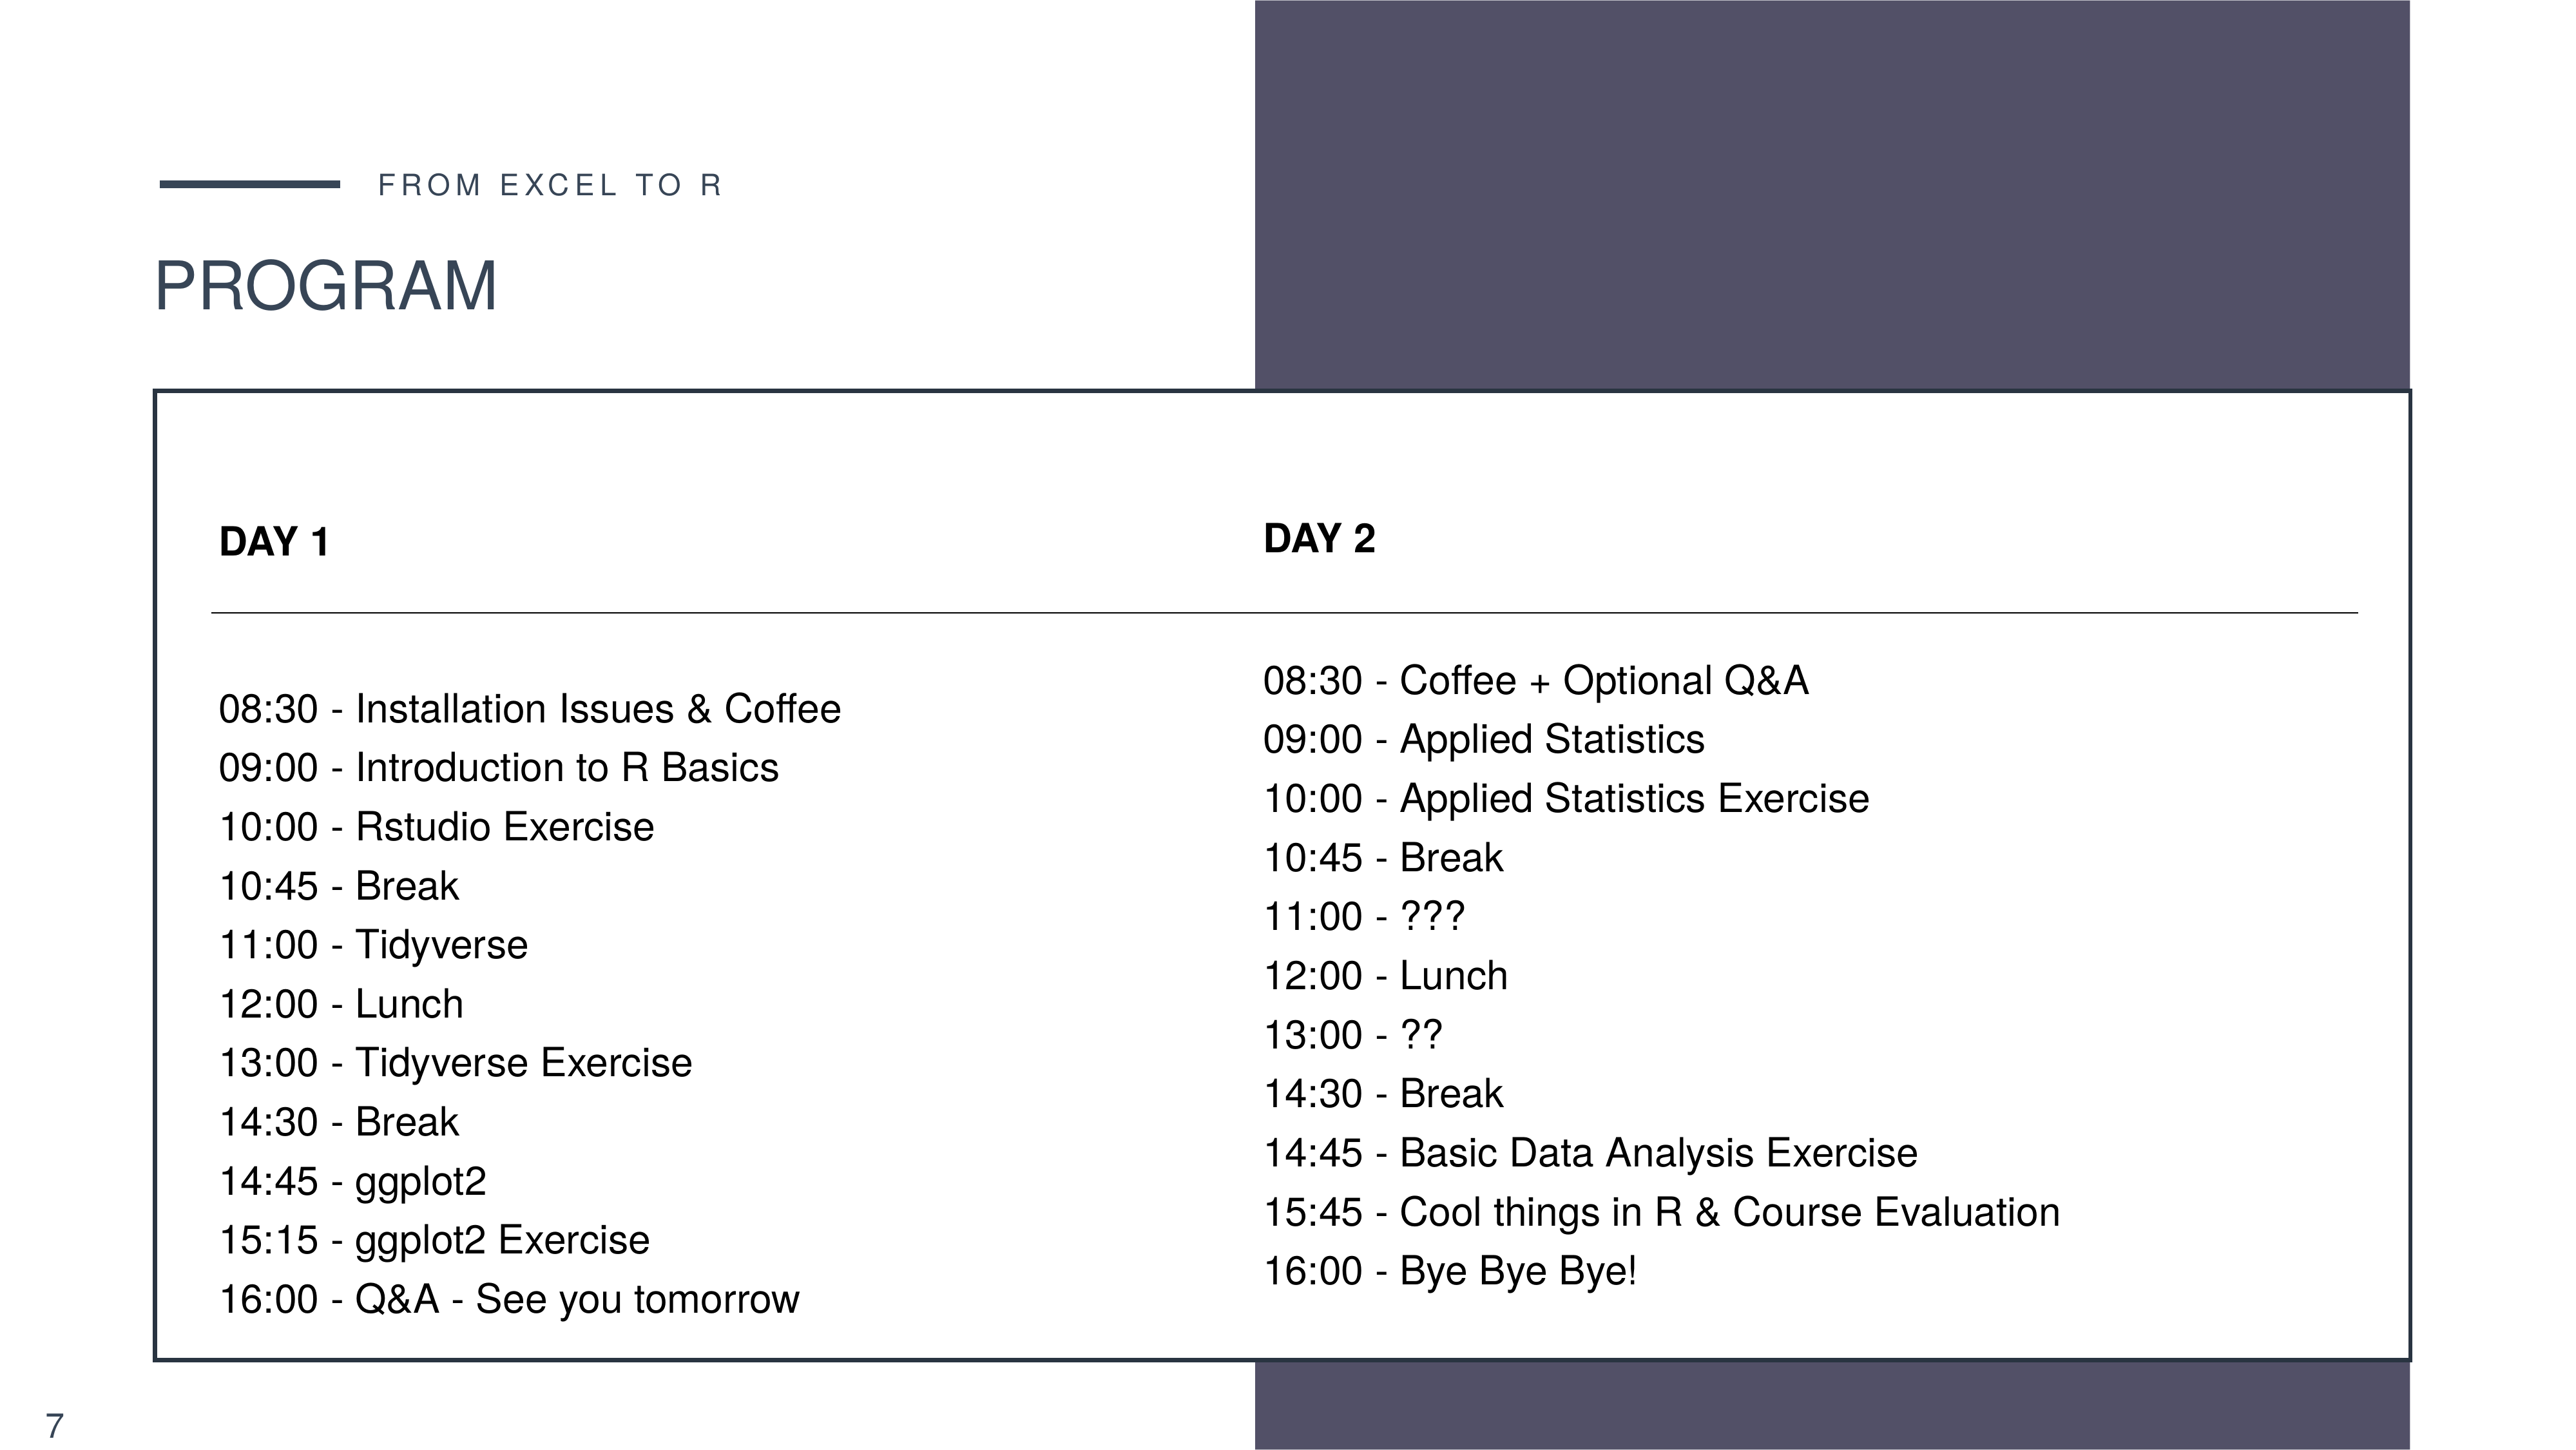

FROM EXCEL TO R

PROGRAM

DAY 2
DAY 1

08:30 - Coffee + Optional Q&A
09:00 - Applied Statistics
10:00 - Applied Statistics Exercise
10:45 - Break
11:00 - ???
12:00 - Lunch
13:00 - ??
14:30 - Break
14:45 - Basic Data Analysis Exercise
15:45 - Cool things in R & Course Evaluation
16:00 - Bye Bye Bye!
08:30 - Installation Issues & Coffee
09:00 - Introduction to R Basics
10:00 - Rstudio Exercise
10:45 - Break
11:00 - Tidyverse
12:00 - Lunch
13:00 - Tidyverse Exercise
14:30 - Break
14:45 - ggplot2
15:15 - ggplot2 Exercise
16:00 - Q&A - See you tomorrow
7